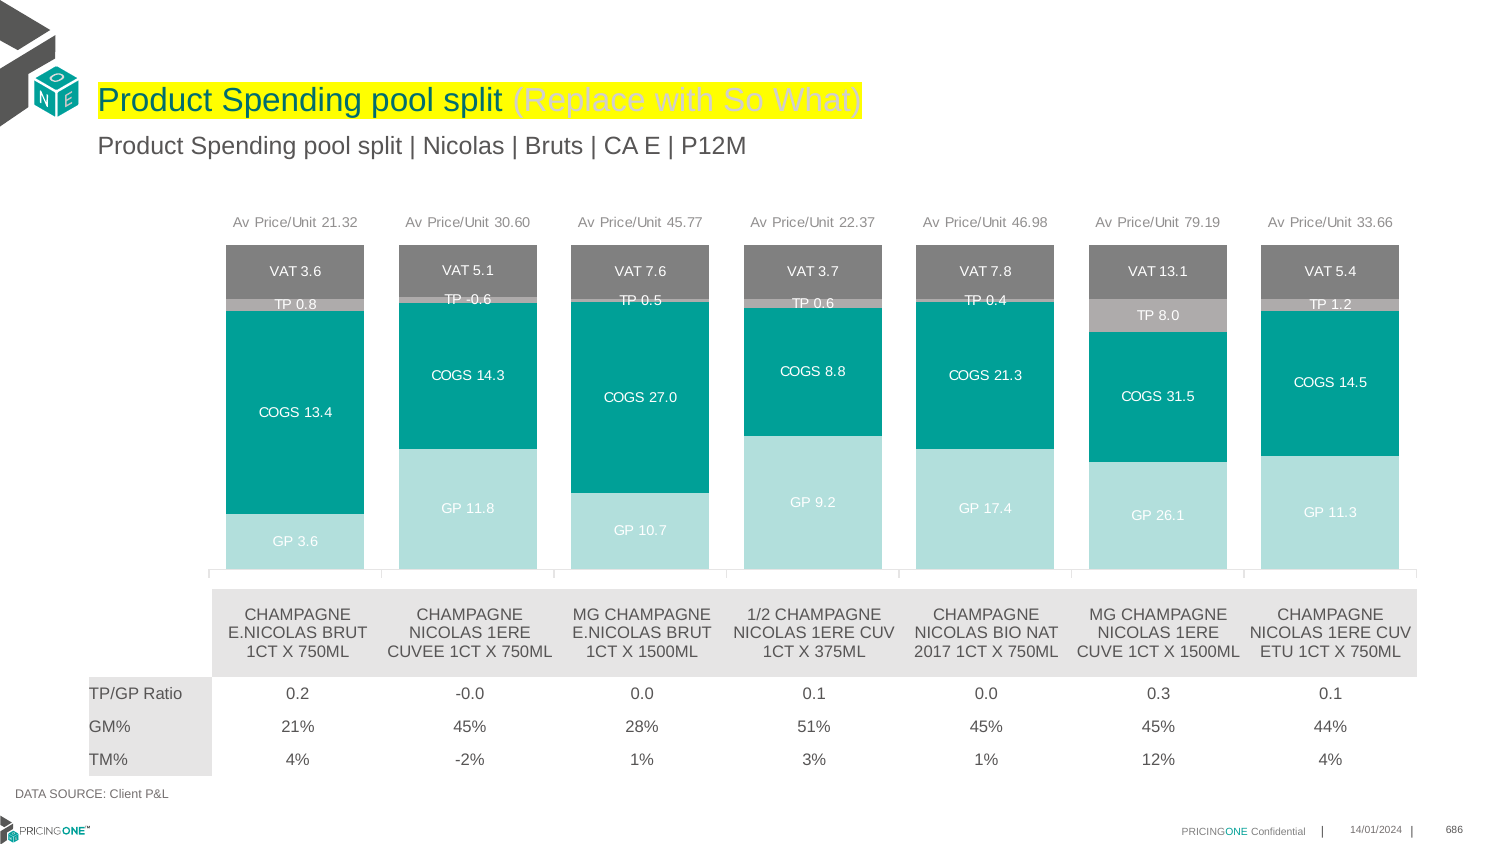

# Product Spending pool split (Replace with So What)
Product Spending pool split | Nicolas | Bruts | CA E | P12M

### Chart

| Category | GP | COGS | TP | VAT |
|---|---|---|---|---|
| Av Price/Unit 21.32 | 3.6029380697050937 | 13.405526193599911 | 0.760511646036548 | 3.5537951818683085 |
| Av Price/Unit 30.60 | 11.750790025359256 | 14.309069991546913 | -0.5618324034939448 | 5.099605522682444 |
| Av Price/Unit 45.77 | 10.72500824742268 | 26.96401030927835 | 0.4553113402061868 | 7.628865979381444 |
| Av Price/Unit 22.37 | 9.19734498094028 | 8.797518424396442 | 0.6455432020330392 | 3.728081321473947 |
| Av Price/Unit 46.98 | 17.406 | 21.344 | 0.41015625 | 7.83203125 |
| Av Price/Unit 79.19 | 26.091500000000003 | 31.531 | 8.008813131313133 | 13.126262626262621 |
| Av Price/Unit 33.66 | 11.3091 | 14.501199999999999 | 1.1688666666666663 | 5.395833333333333 |
|  | CHAMPAGNE E.NICOLAS BRUT 1CT X 750ML | CHAMPAGNE NICOLAS 1ERE CUVEE 1CT X 750ML | MG CHAMPAGNE E.NICOLAS BRUT 1CT X 1500ML | 1/2 CHAMPAGNE NICOLAS 1ERE CUV 1CT X 375ML | CHAMPAGNE NICOLAS BIO NAT 2017 1CT X 750ML | MG CHAMPAGNE NICOLAS 1ERE CUVE 1CT X 1500ML | CHAMPAGNE NICOLAS 1ERE CUV ETU 1CT X 750ML |
| --- | --- | --- | --- | --- | --- | --- | --- |
| TP/GP Ratio | 0.2 | -0.0 | 0.0 | 0.1 | 0.0 | 0.3 | 0.1 |
| GM% | 21% | 45% | 28% | 51% | 45% | 45% | 44% |
| TM% | 4% | -2% | 1% | 3% | 1% | 12% | 4% |
DATA SOURCE: Client P&L

14/01/2024
686